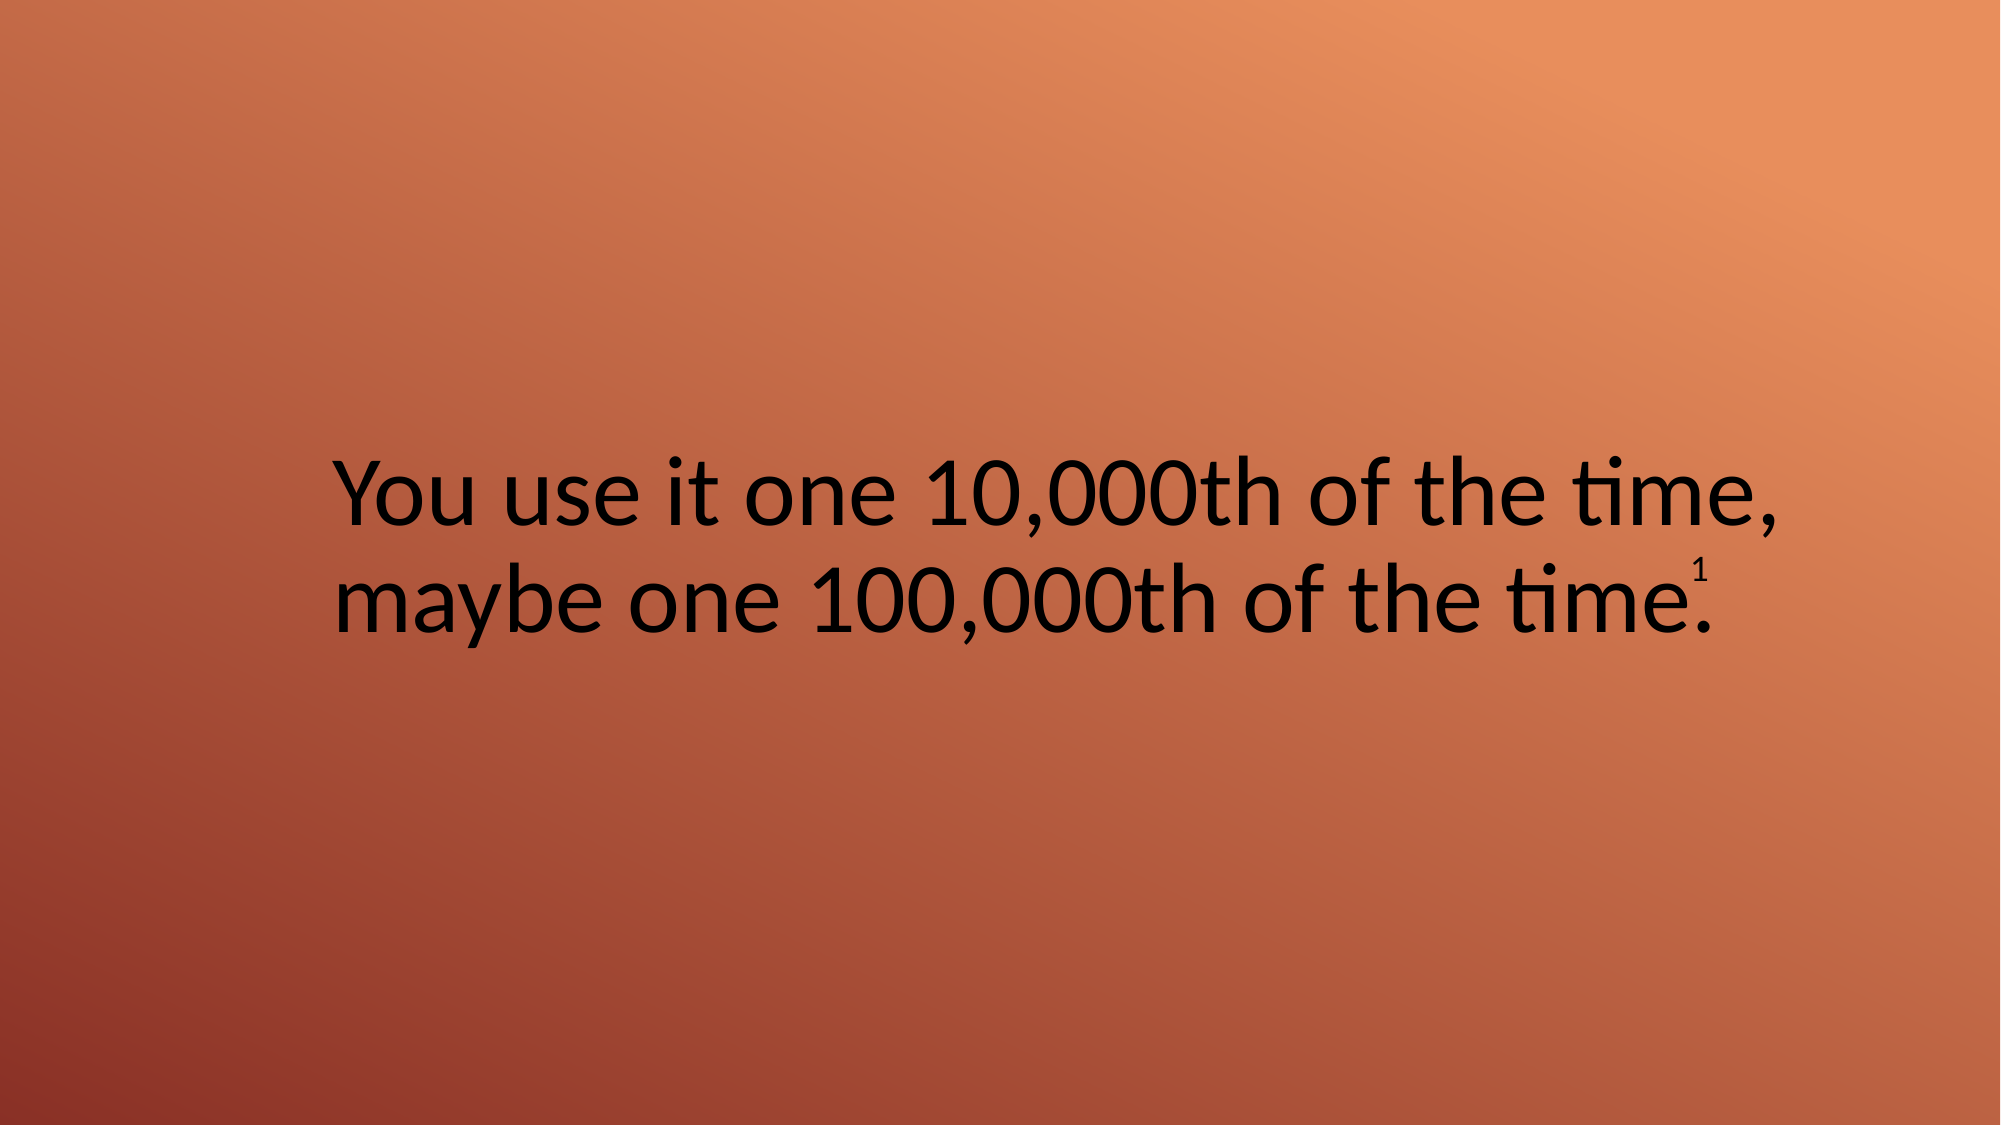

# You use it one 10,000th of the time, maybe one 100,000th of the time.
1